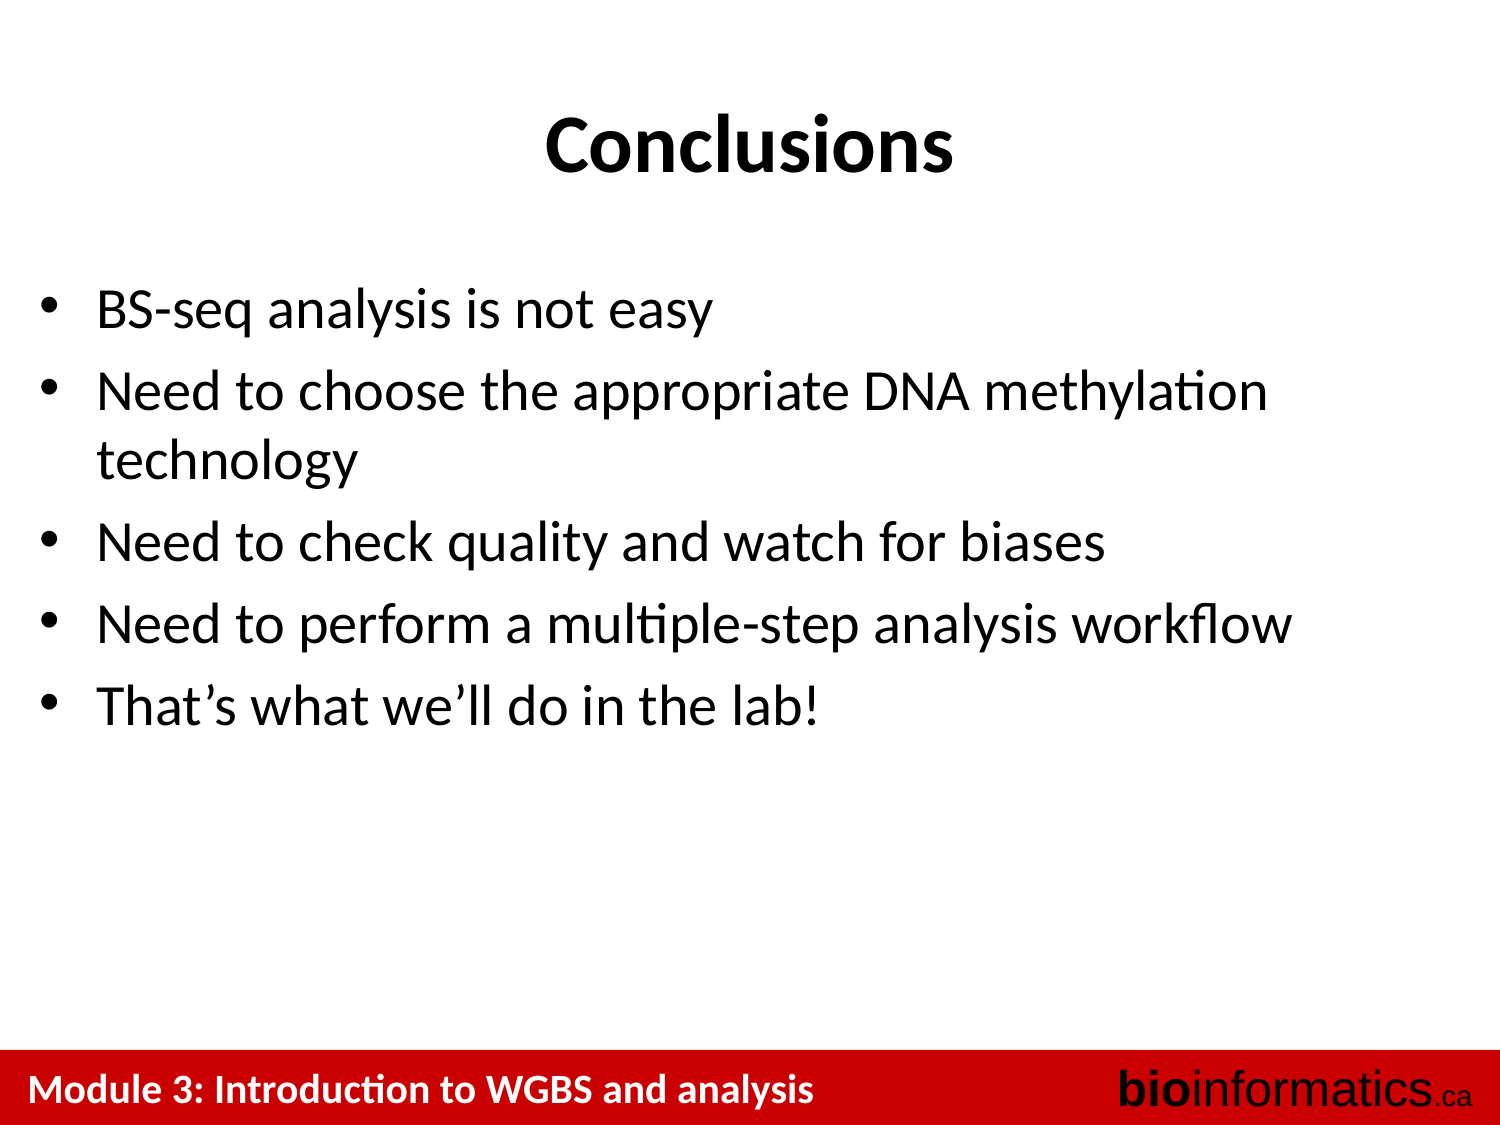

# Conclusions
BS-seq analysis is not easy
Need to choose the appropriate DNA methylation technology
Need to check quality and watch for biases
Need to perform a multiple-step analysis workflow
That’s what we’ll do in the lab!